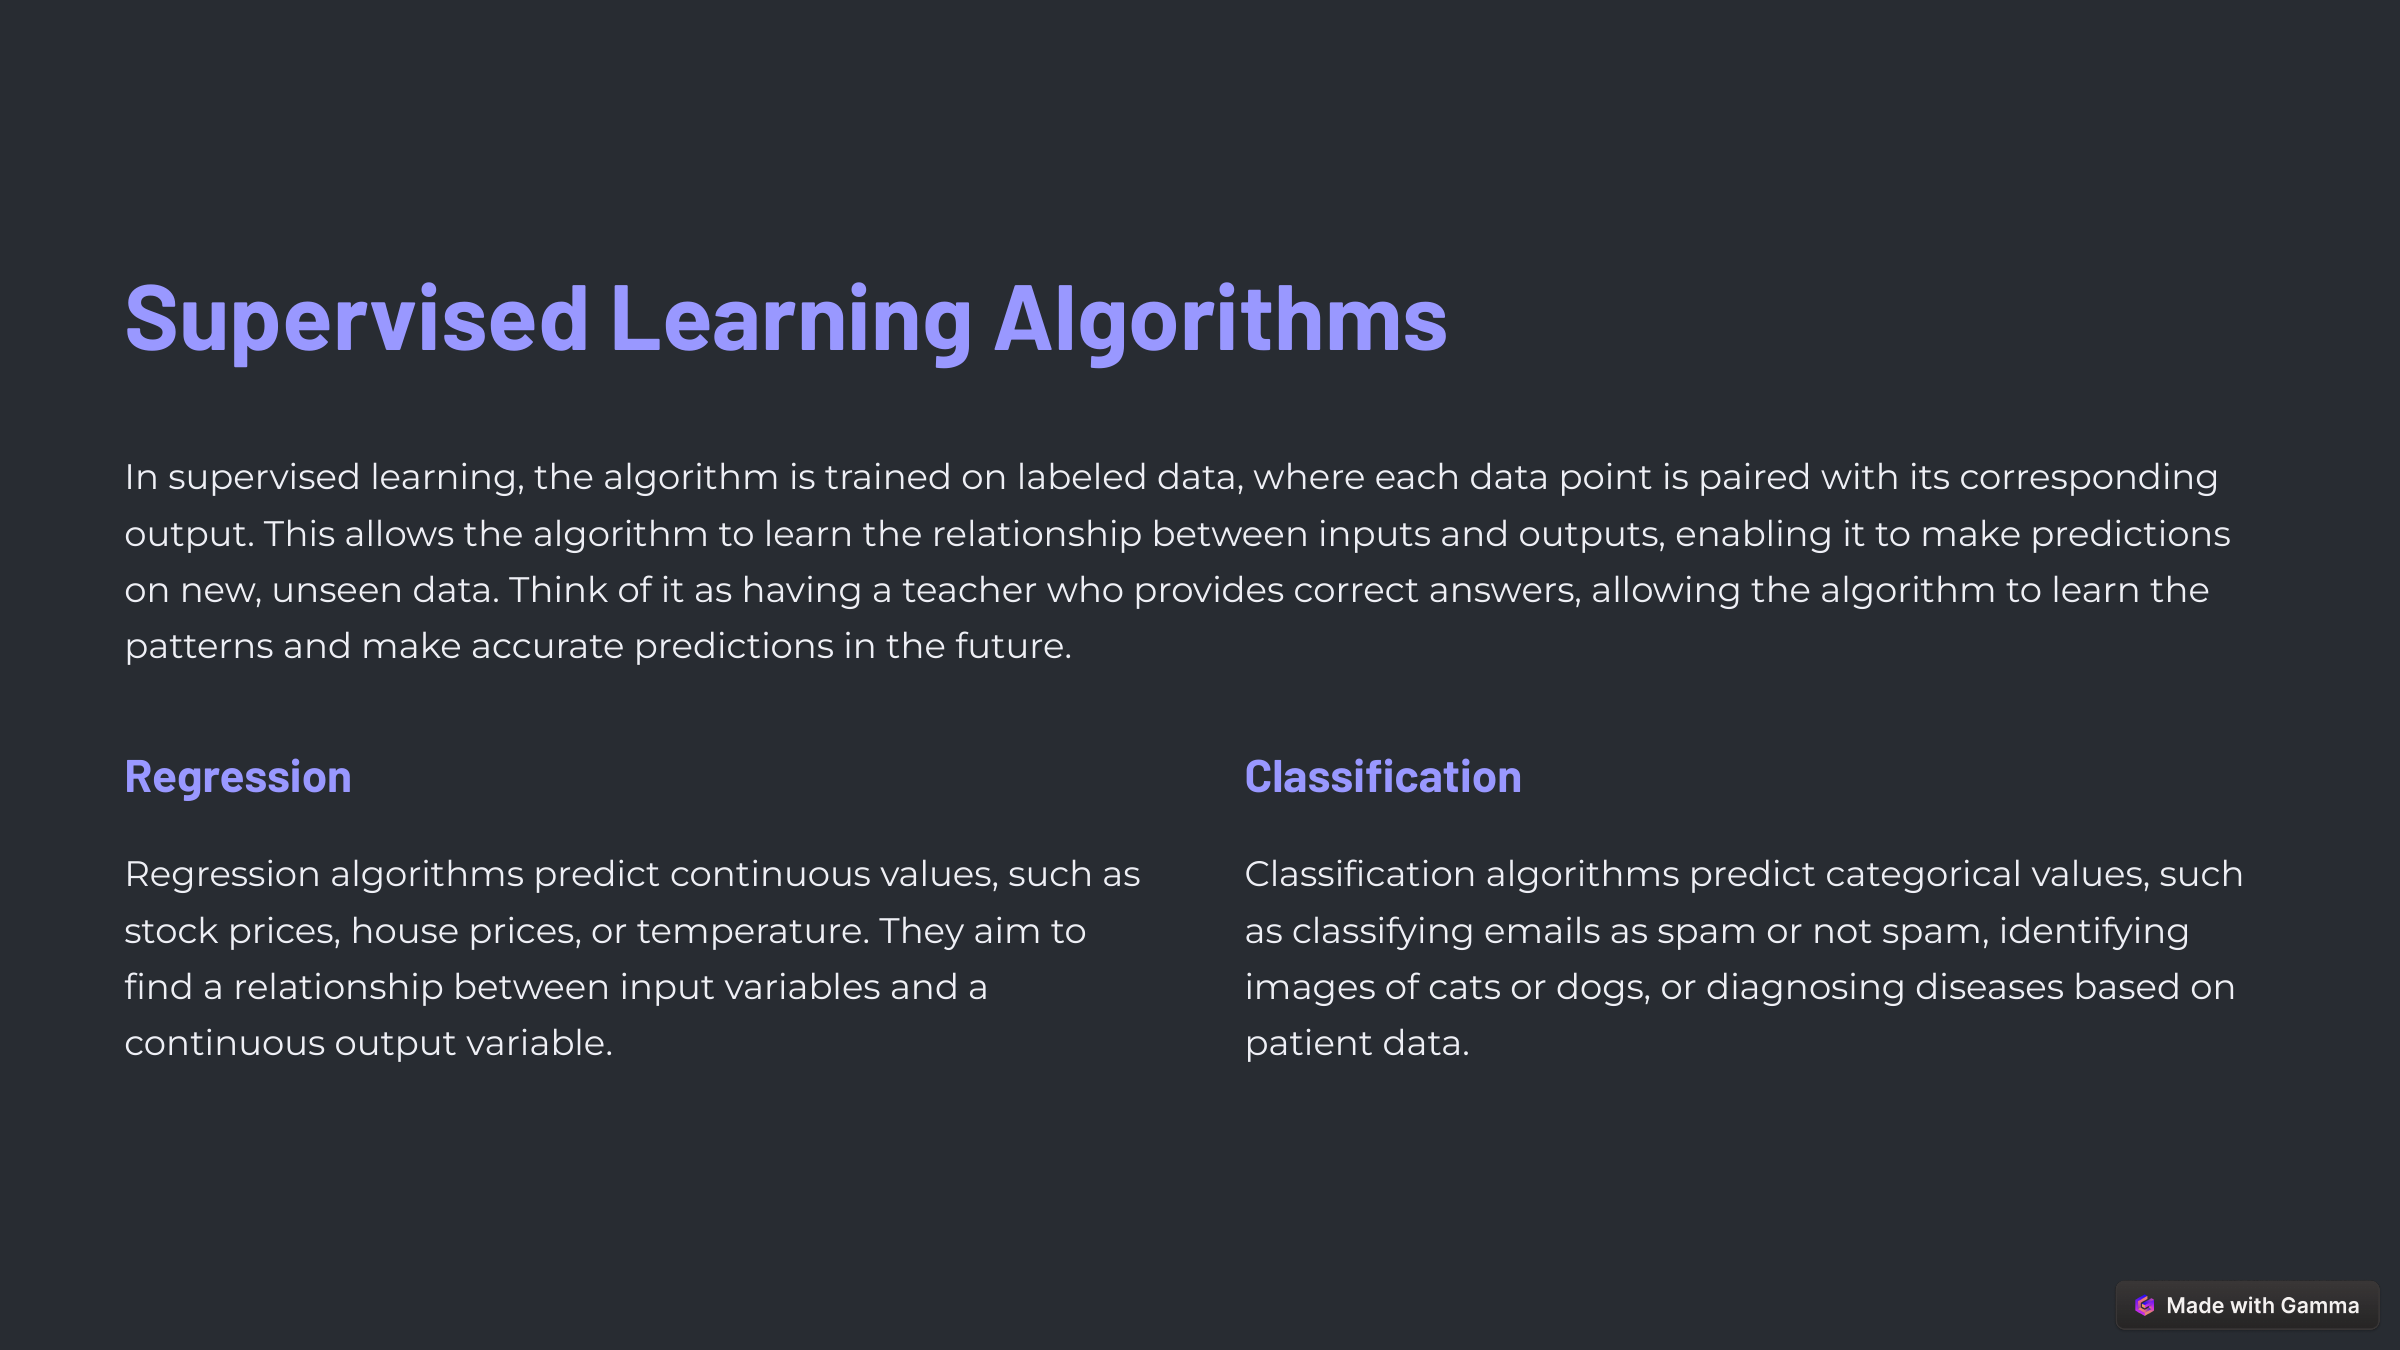

Supervised Learning Algorithms
In supervised learning, the algorithm is trained on labeled data, where each data point is paired with its corresponding output. This allows the algorithm to learn the relationship between inputs and outputs, enabling it to make predictions on new, unseen data. Think of it as having a teacher who provides correct answers, allowing the algorithm to learn the patterns and make accurate predictions in the future.
Regression
Classification
Regression algorithms predict continuous values, such as stock prices, house prices, or temperature. They aim to find a relationship between input variables and a continuous output variable.
Classification algorithms predict categorical values, such as classifying emails as spam or not spam, identifying images of cats or dogs, or diagnosing diseases based on patient data.